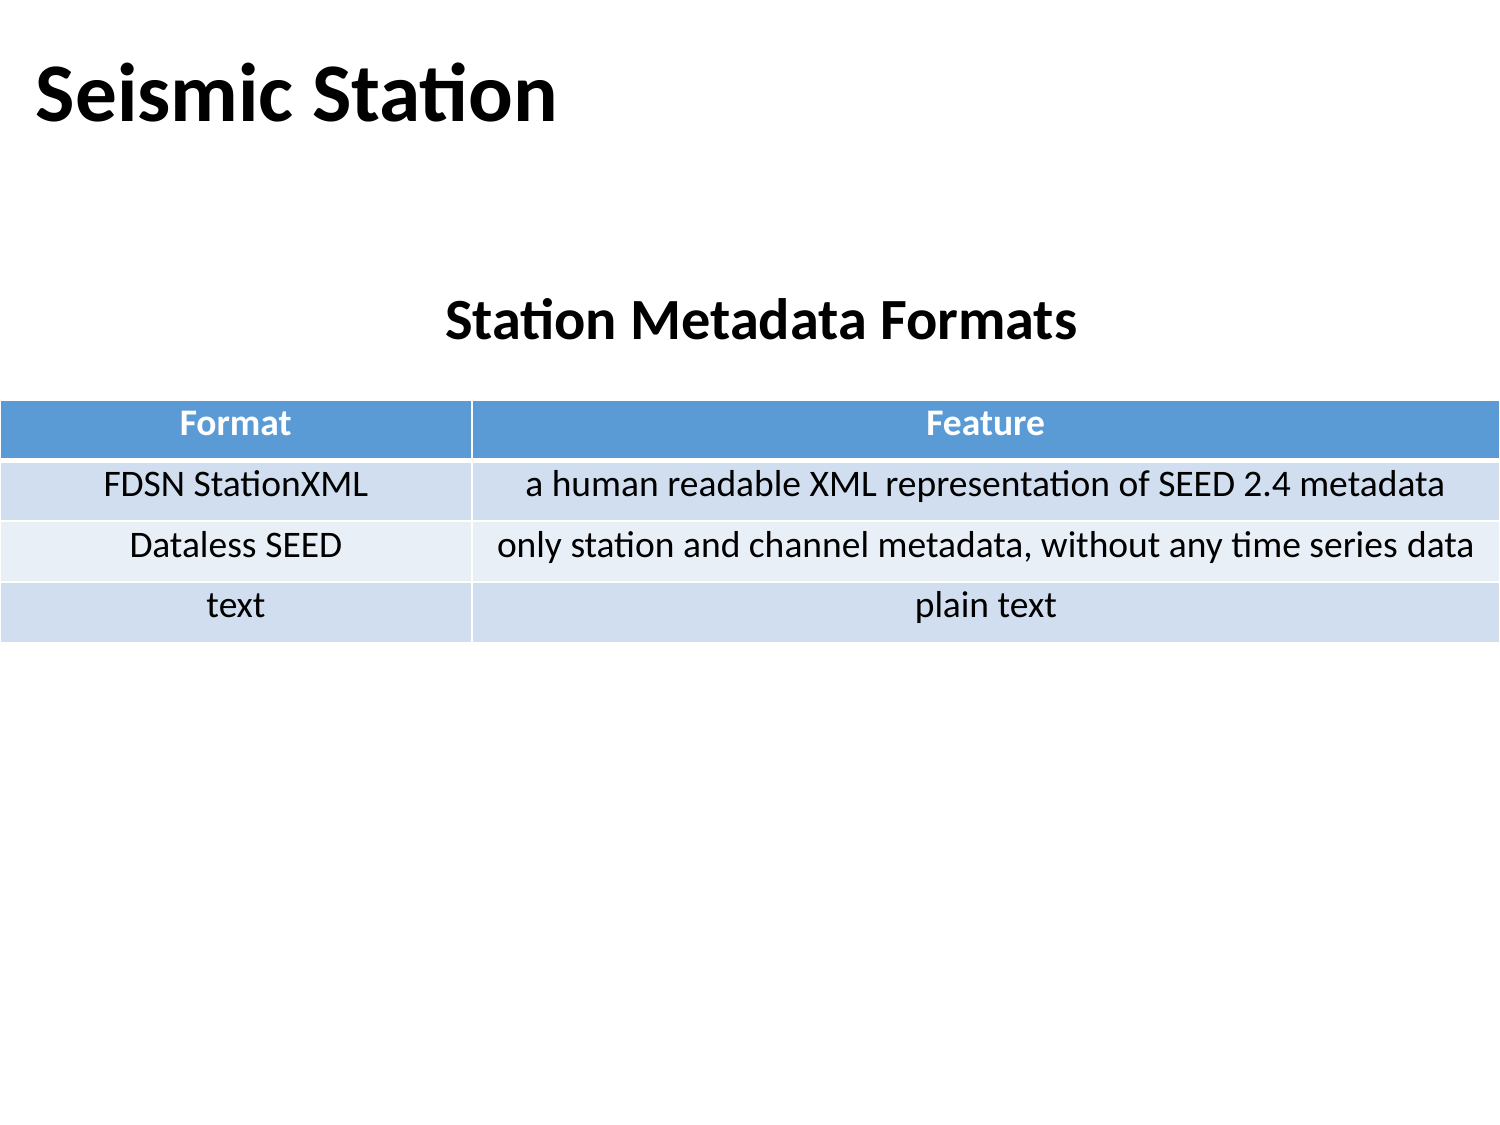

Seismic Station
Station Metadata Formats
| Format | Feature |
| --- | --- |
| FDSN StationXML | a human readable XML representation of SEED 2.4 metadata |
| Dataless SEED | only station and channel metadata, without any time series data |
| text | plain text |